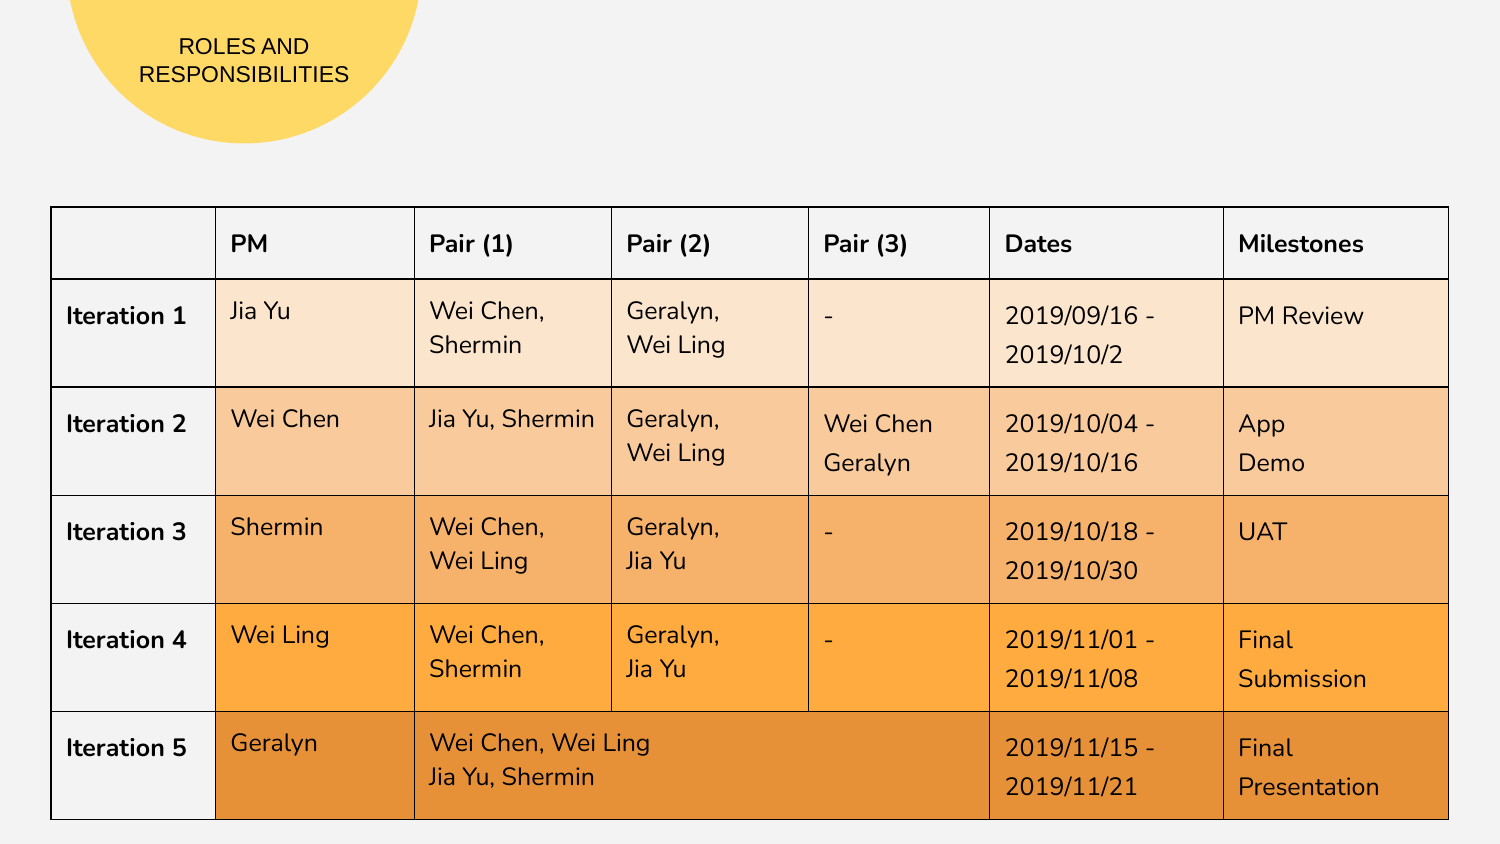

# ROLES AND RESPONSIBILITIES
|  | PM | Pair (1) | Pair (2) | Pair (3) | Dates | Milestones |
| --- | --- | --- | --- | --- | --- | --- |
| Iteration 1 | Jia Yu | Wei Chen, Shermin | Geralyn, Wei Ling | - | 2019/09/16 - 2019/10/2 | PM Review |
| Iteration 2 | Wei Chen | Jia Yu, Shermin | Geralyn, Wei Ling | Wei Chen Geralyn | 2019/10/04 - 2019/10/16 | App Demo |
| Iteration 3 | Shermin | Wei Chen, Wei Ling | Geralyn, Jia Yu | - | 2019/10/18 - 2019/10/30 | UAT |
| Iteration 4 | Wei Ling | Wei Chen, Shermin | Geralyn, Jia Yu | - | 2019/11/01 - 2019/11/08 | Final Submission |
| Iteration 5 | Geralyn | Wei Chen, Wei Ling Jia Yu, Shermin |  |  | 2019/11/15 - 2019/11/21 | Final Presentation |